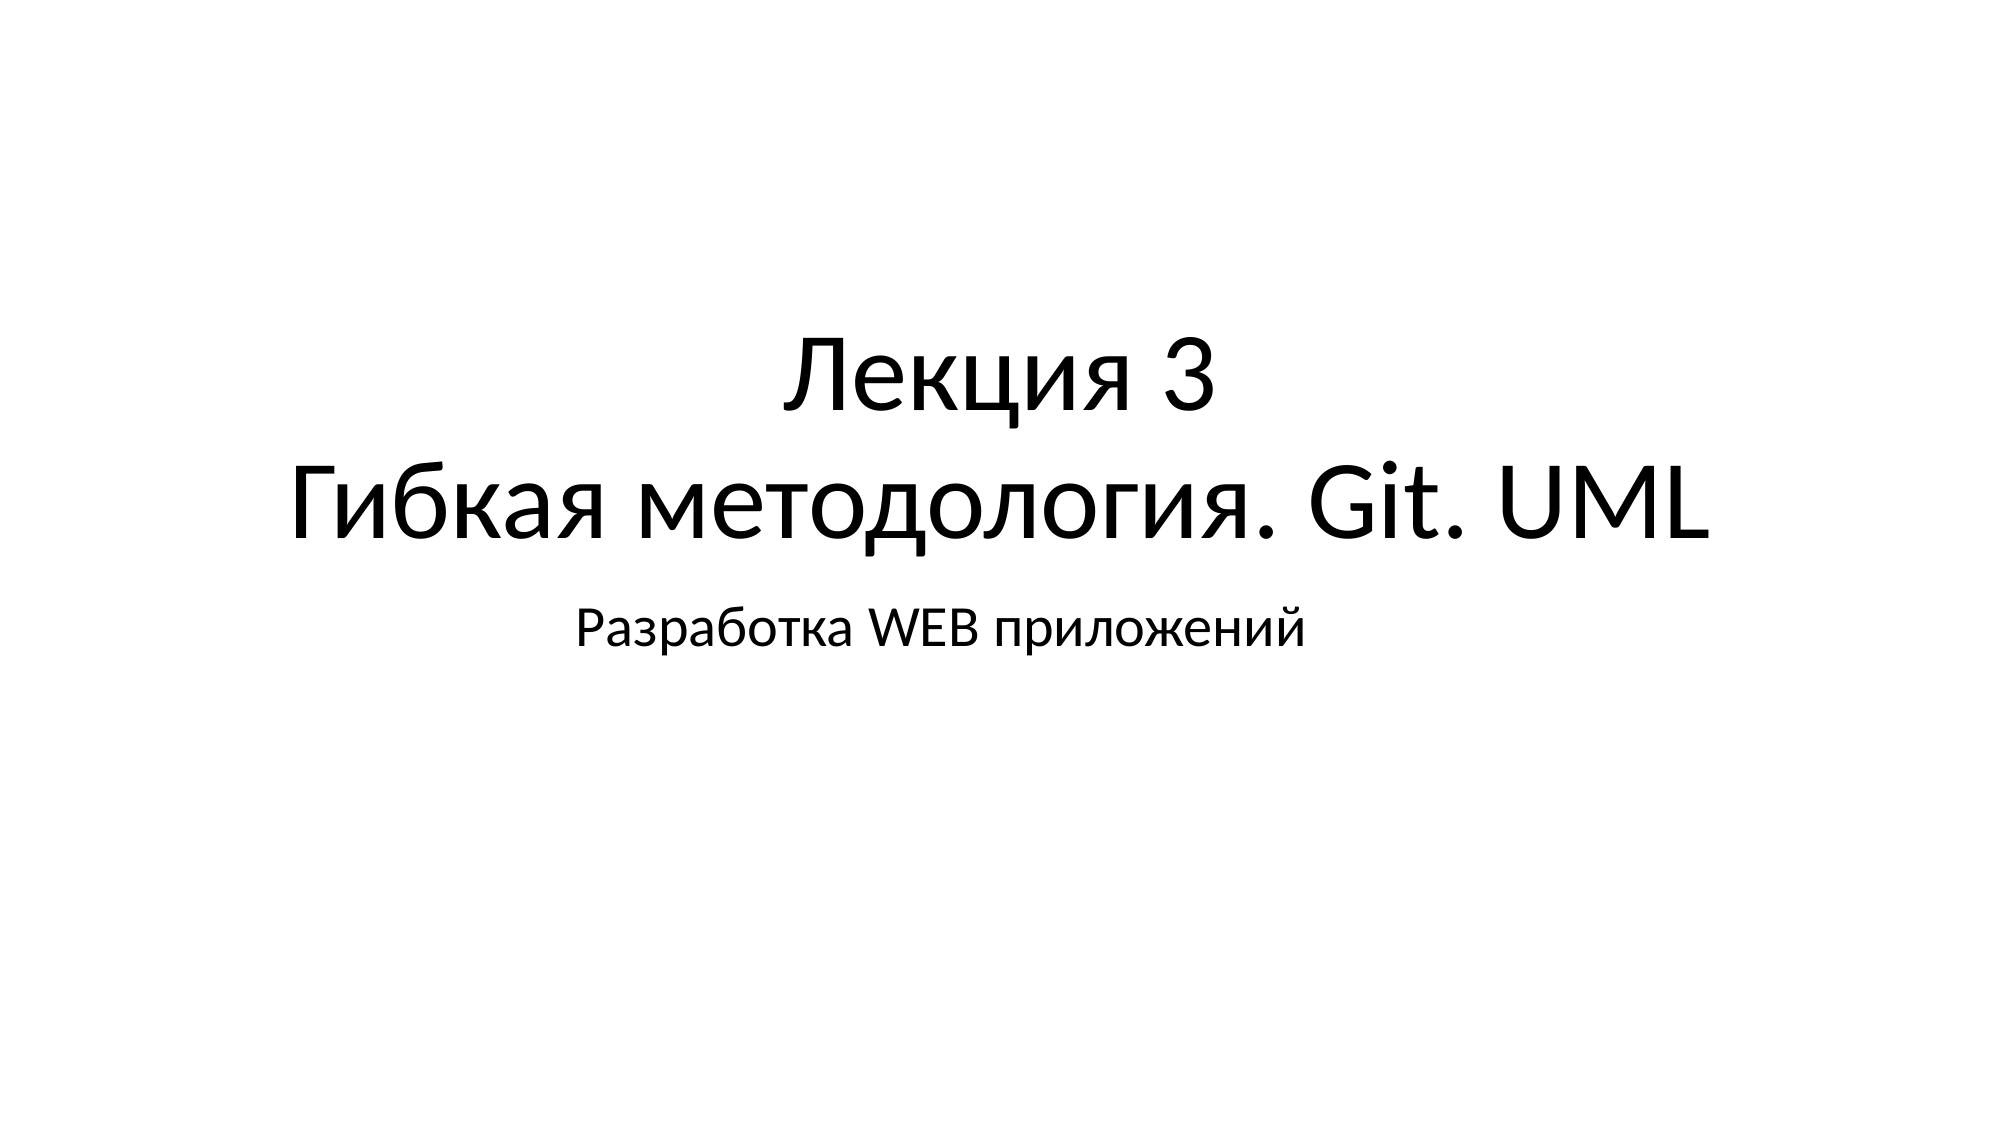

Лекция 3
Гибкая методология. Git. UML
Разработка WEB приложений